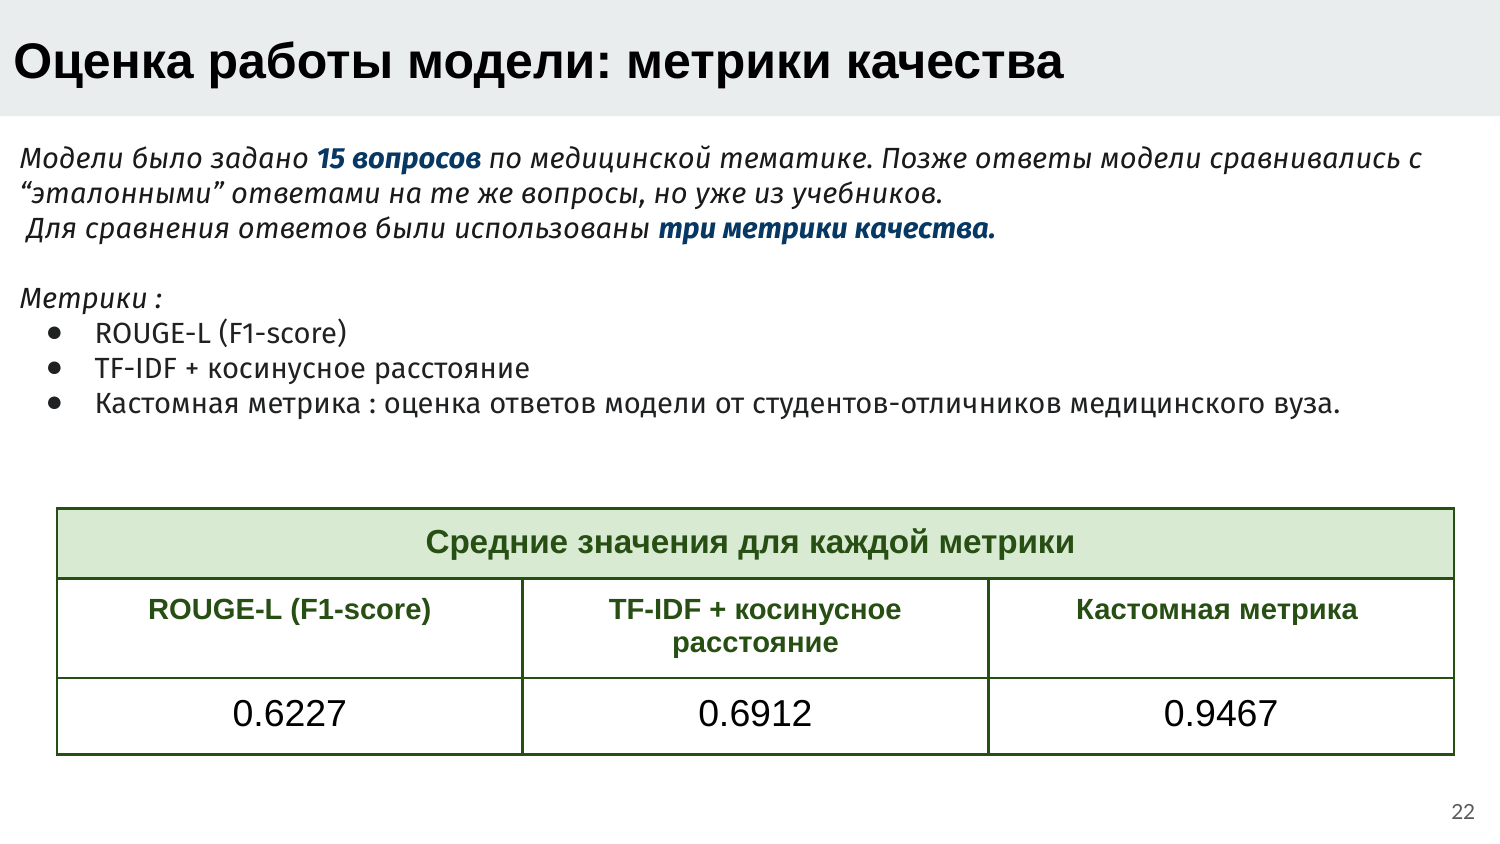

Оценка работы модели: метрики качества
Модели было задано 15 вопросов по медицинской тематике. Позже ответы модели сравнивались с “эталонными” ответами на те же вопросы, но уже из учебников.
 Для сравнения ответов были использованы три метрики качества.

Метрики :
ROUGE-L (F1-score)
TF-IDF + косинусное расстояние
Кастомная метрика : оценка ответов модели от студентов-отличников медицинского вуза.

| Средние значения для каждой метрики |  |  |
| --- | --- | --- |
| ROUGE-L (F1-score) | TF-IDF + косинусное расстояние | Кастомная метрика |
| 0.6227 | 0.6912 | 0.9467 |
22